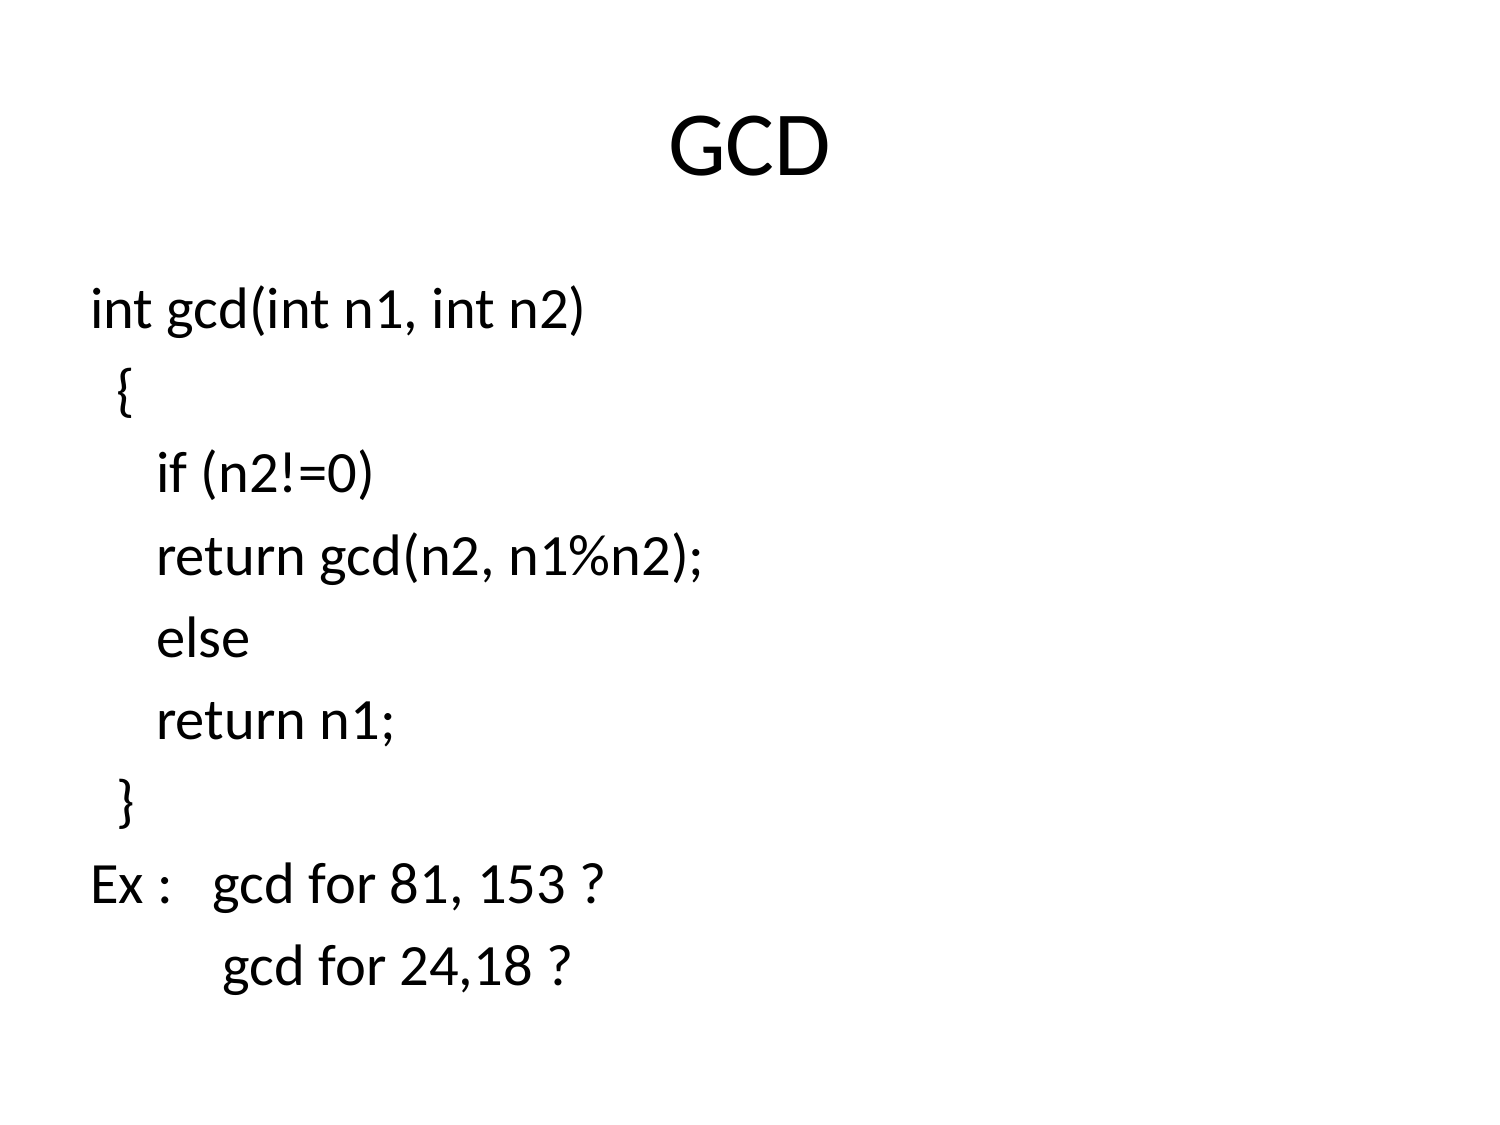

# GCD
int gcd(int n1, int n2)
  {
     if (n2!=0)
     return gcd(n2, n1%n2);
     else
     return n1;
  }
Ex :   gcd for 81, 153 ?
          gcd for 24,18 ?